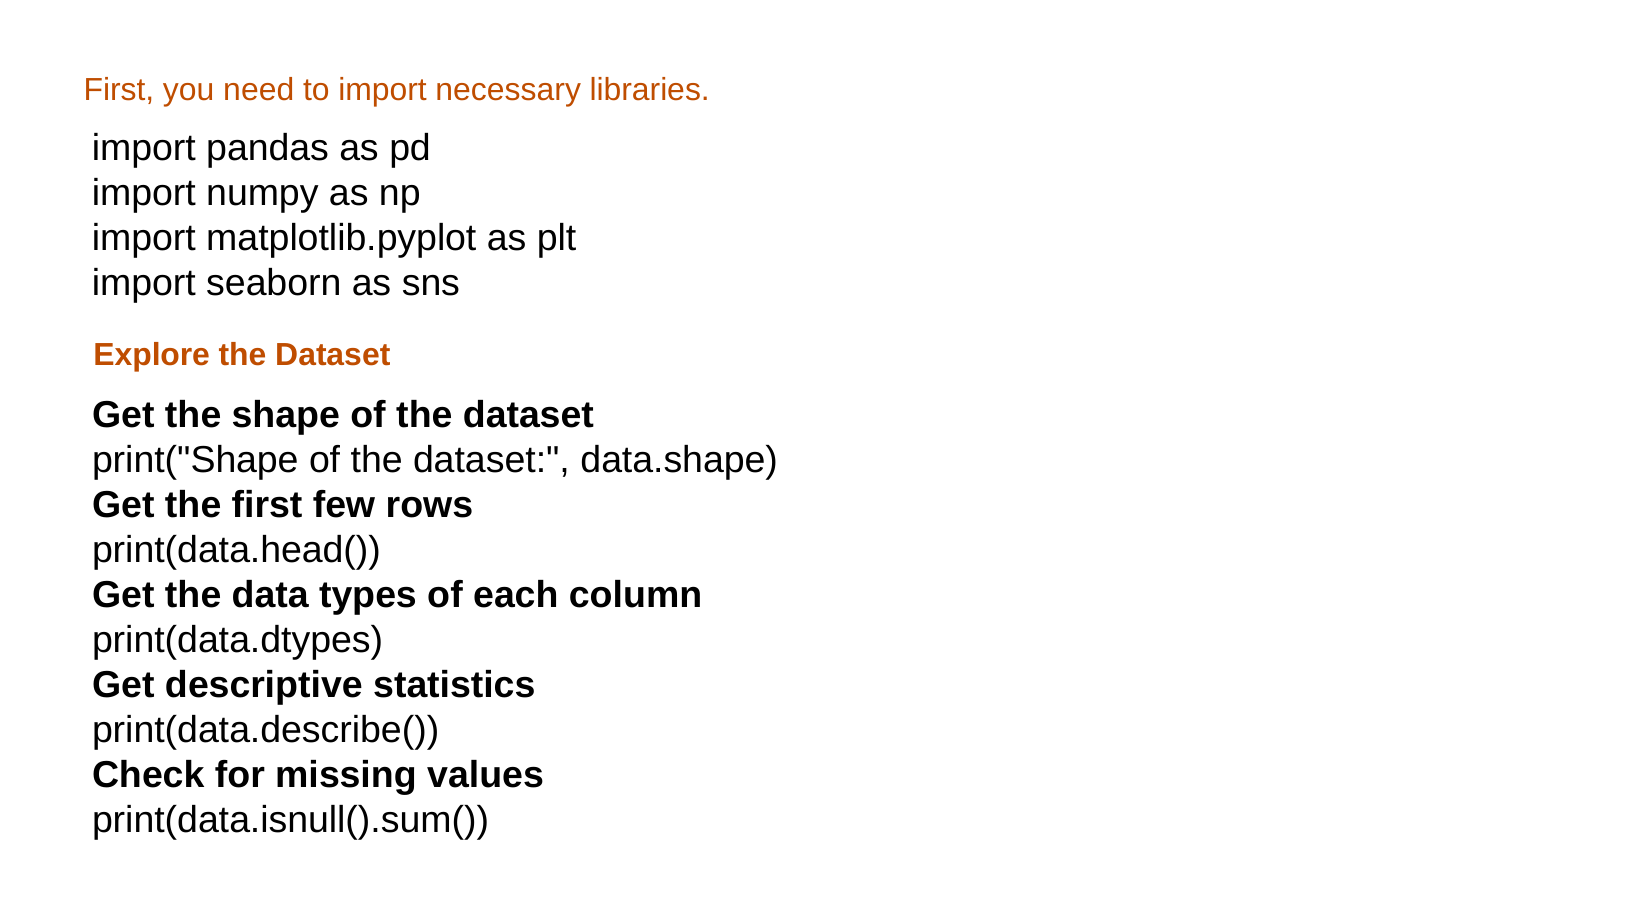

First, you need to import necessary libraries.
import pandas as pd
import numpy as np
import matplotlib.pyplot as plt import seaborn as sns
Explore the Dataset
Get the shape of the dataset
print("Shape of the dataset:", data.shape)
Get the first few rows
print(data.head())
Get the data types of each column
print(data.dtypes)
Get descriptive statistics
print(data.describe())
Check for missing values
print(data.isnull().sum())